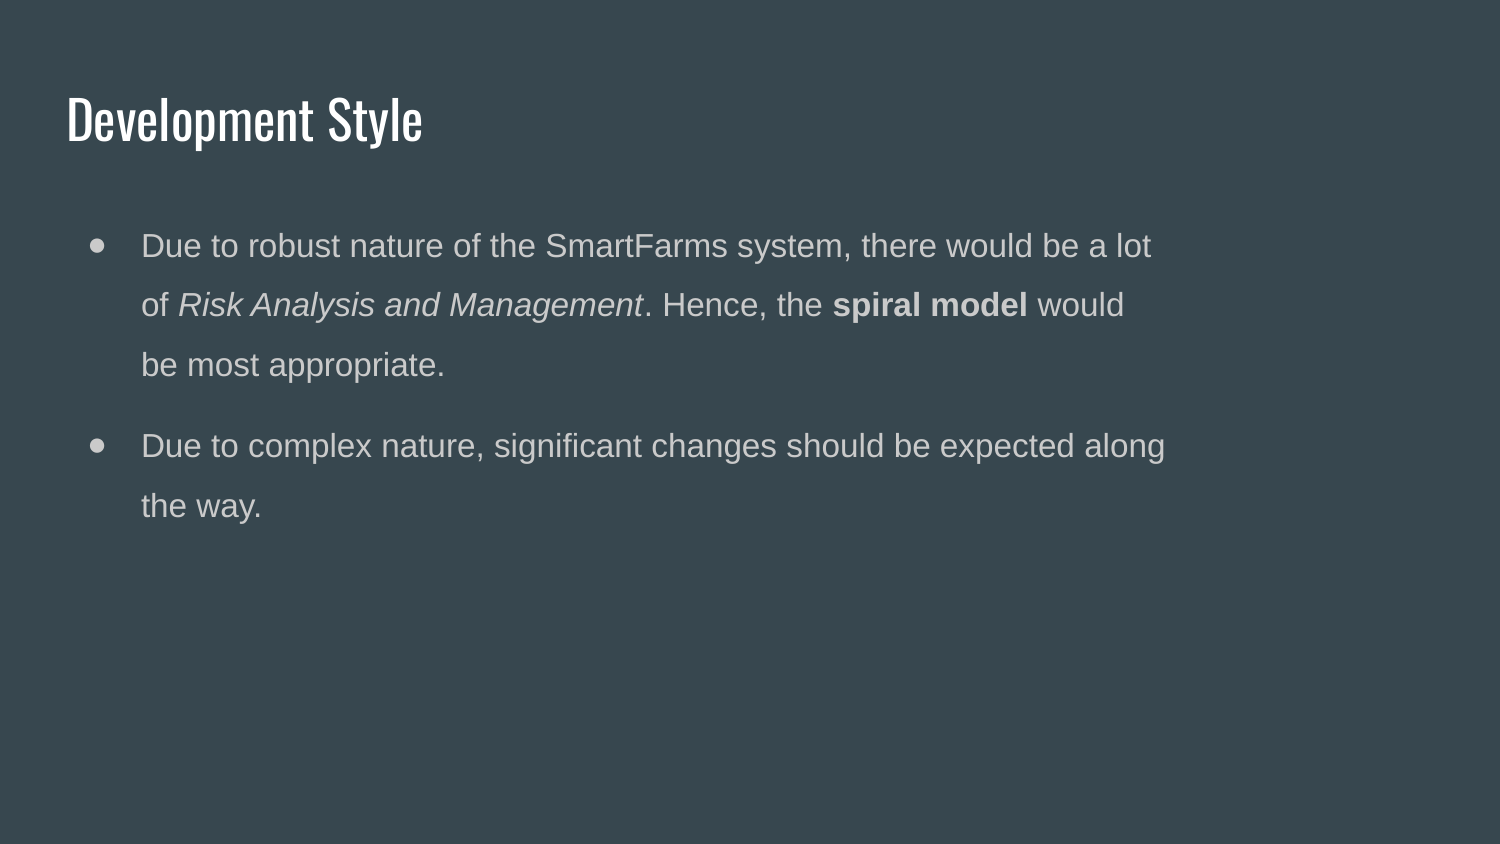

# Development Style
Due to robust nature of the SmartFarms system, there would be a lot of Risk Analysis and Management. Hence, the spiral model would be most appropriate.
Due to complex nature, significant changes should be expected along the way.